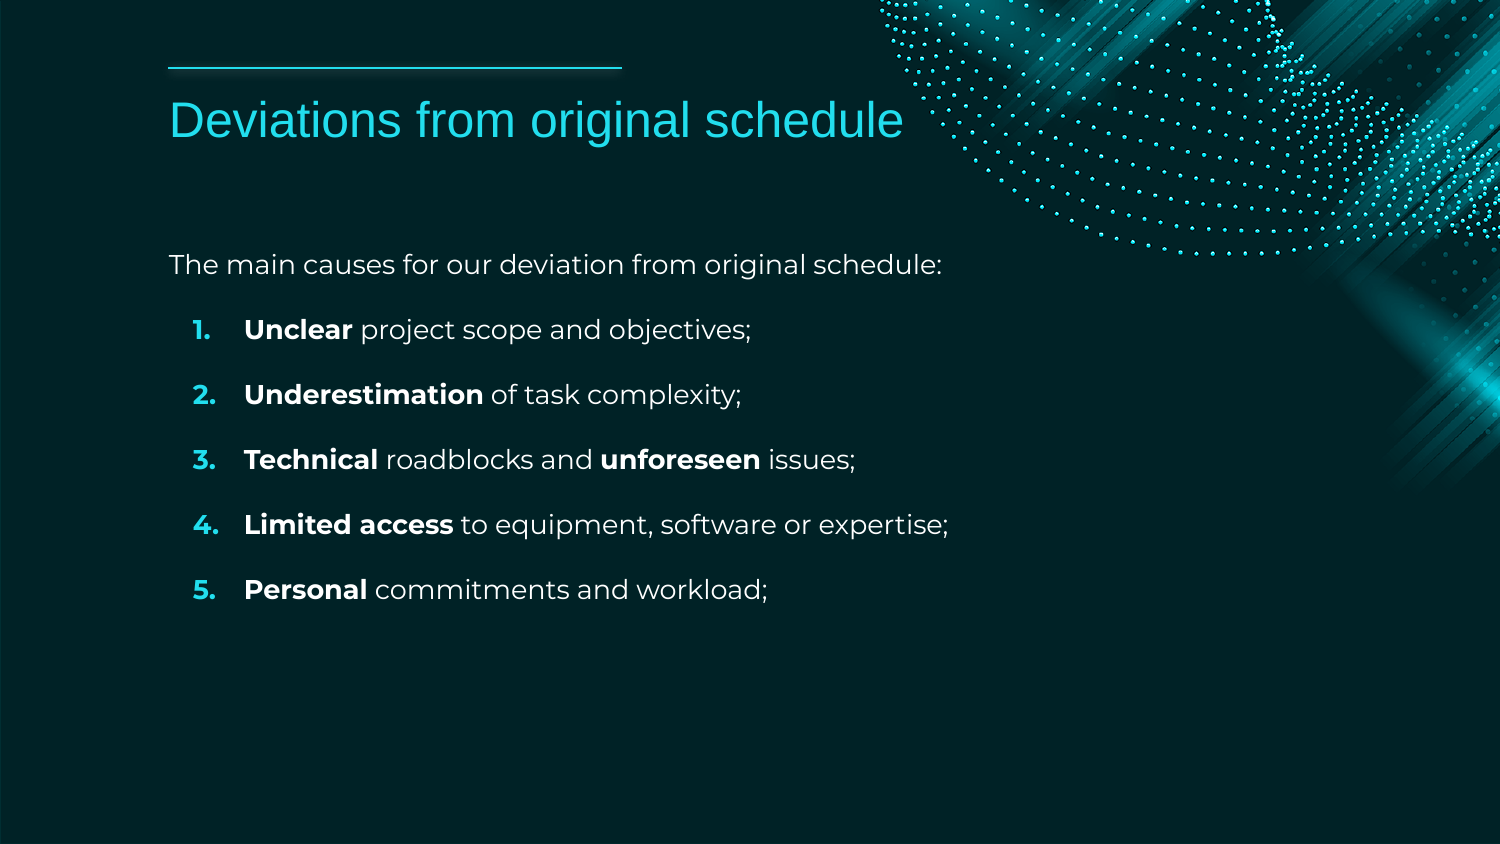

# Deviations from original schedule
The main causes for our deviation from original schedule:

Unclear project scope and objectives;

Underestimation of task complexity;

Technical roadblocks and unforeseen issues;

Limited access to equipment, software or expertise;

Personal commitments and workload;